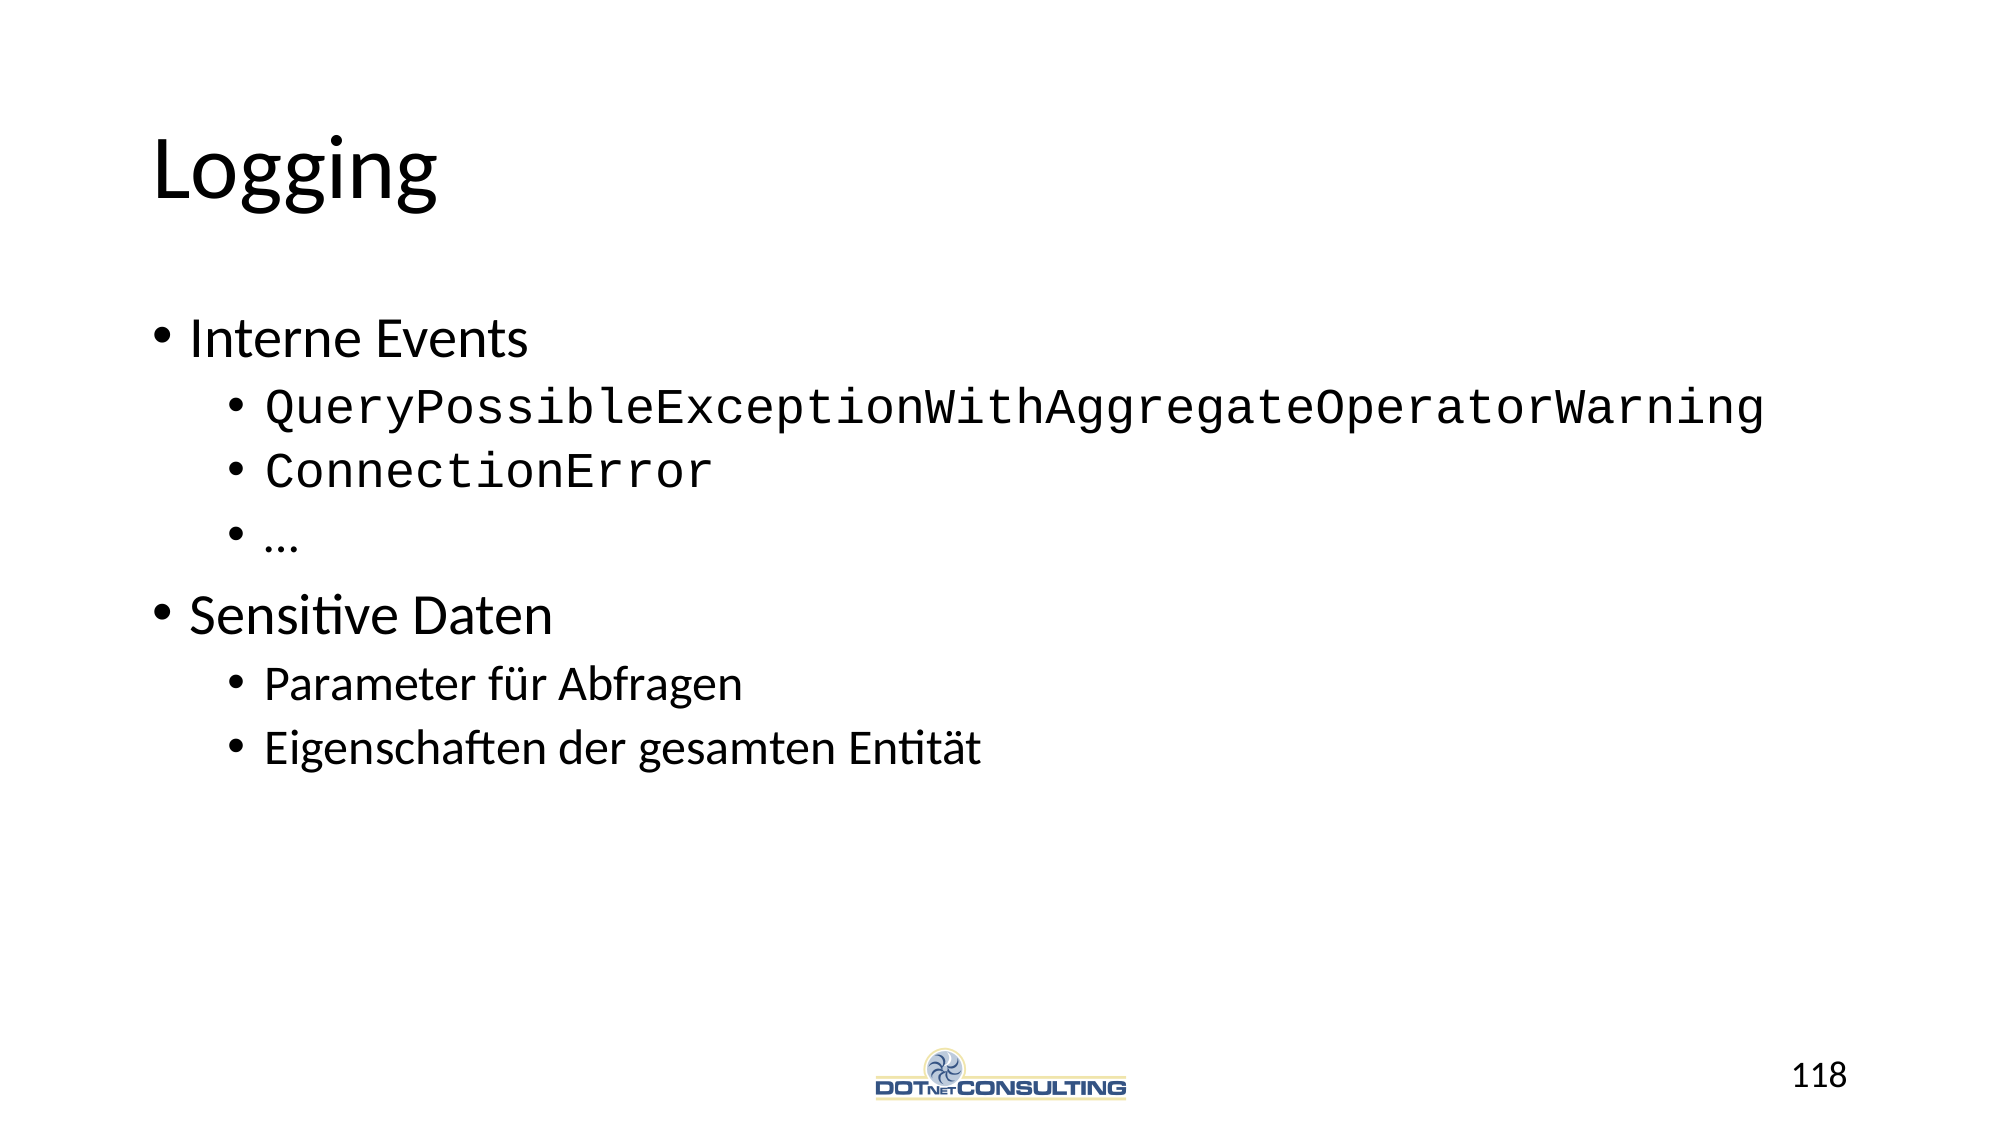

# Logging
Interne Events
QueryPossibleExceptionWithAggregateOperatorWarning
ConnectionError
…
Sensitive Daten
Parameter für Abfragen
Eigenschaften der gesamten Entität
118